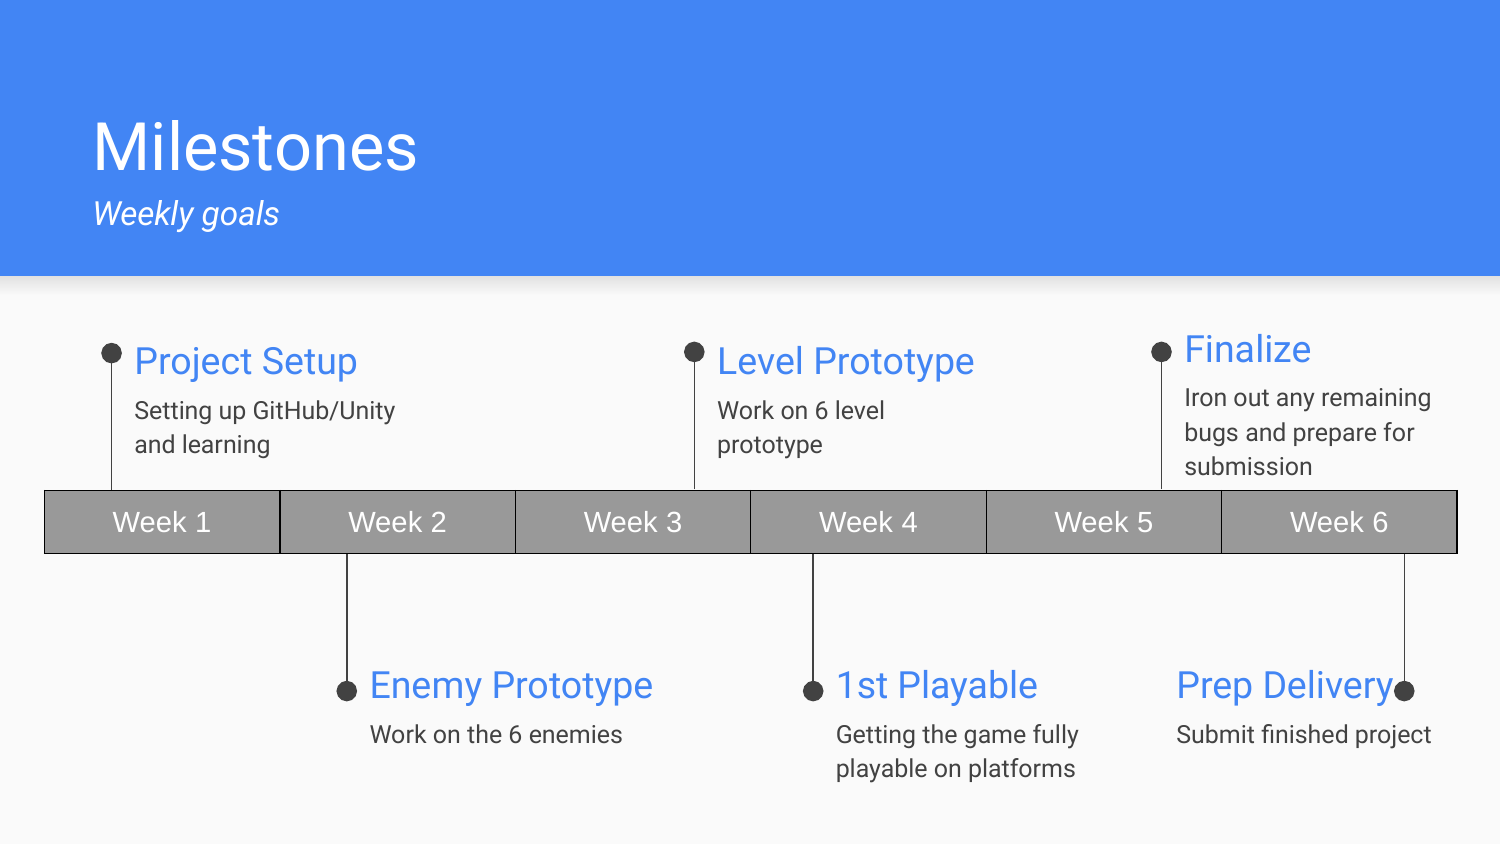

# Milestones
Weekly goals
Finalize
Project Setup
Level Prototype
Iron out any remaining bugs and prepare for submission
Setting up GitHub/Unity and learning
Work on 6 level prototype
| Week 1 | Week 2 | Week 3 | Week 4 | Week 5 | Week 6 |
| --- | --- | --- | --- | --- | --- |
1st Playable
Prep Delivery
Enemy Prototype
Getting the game fully playable on platforms
Submit finished project
Work on the 6 enemies